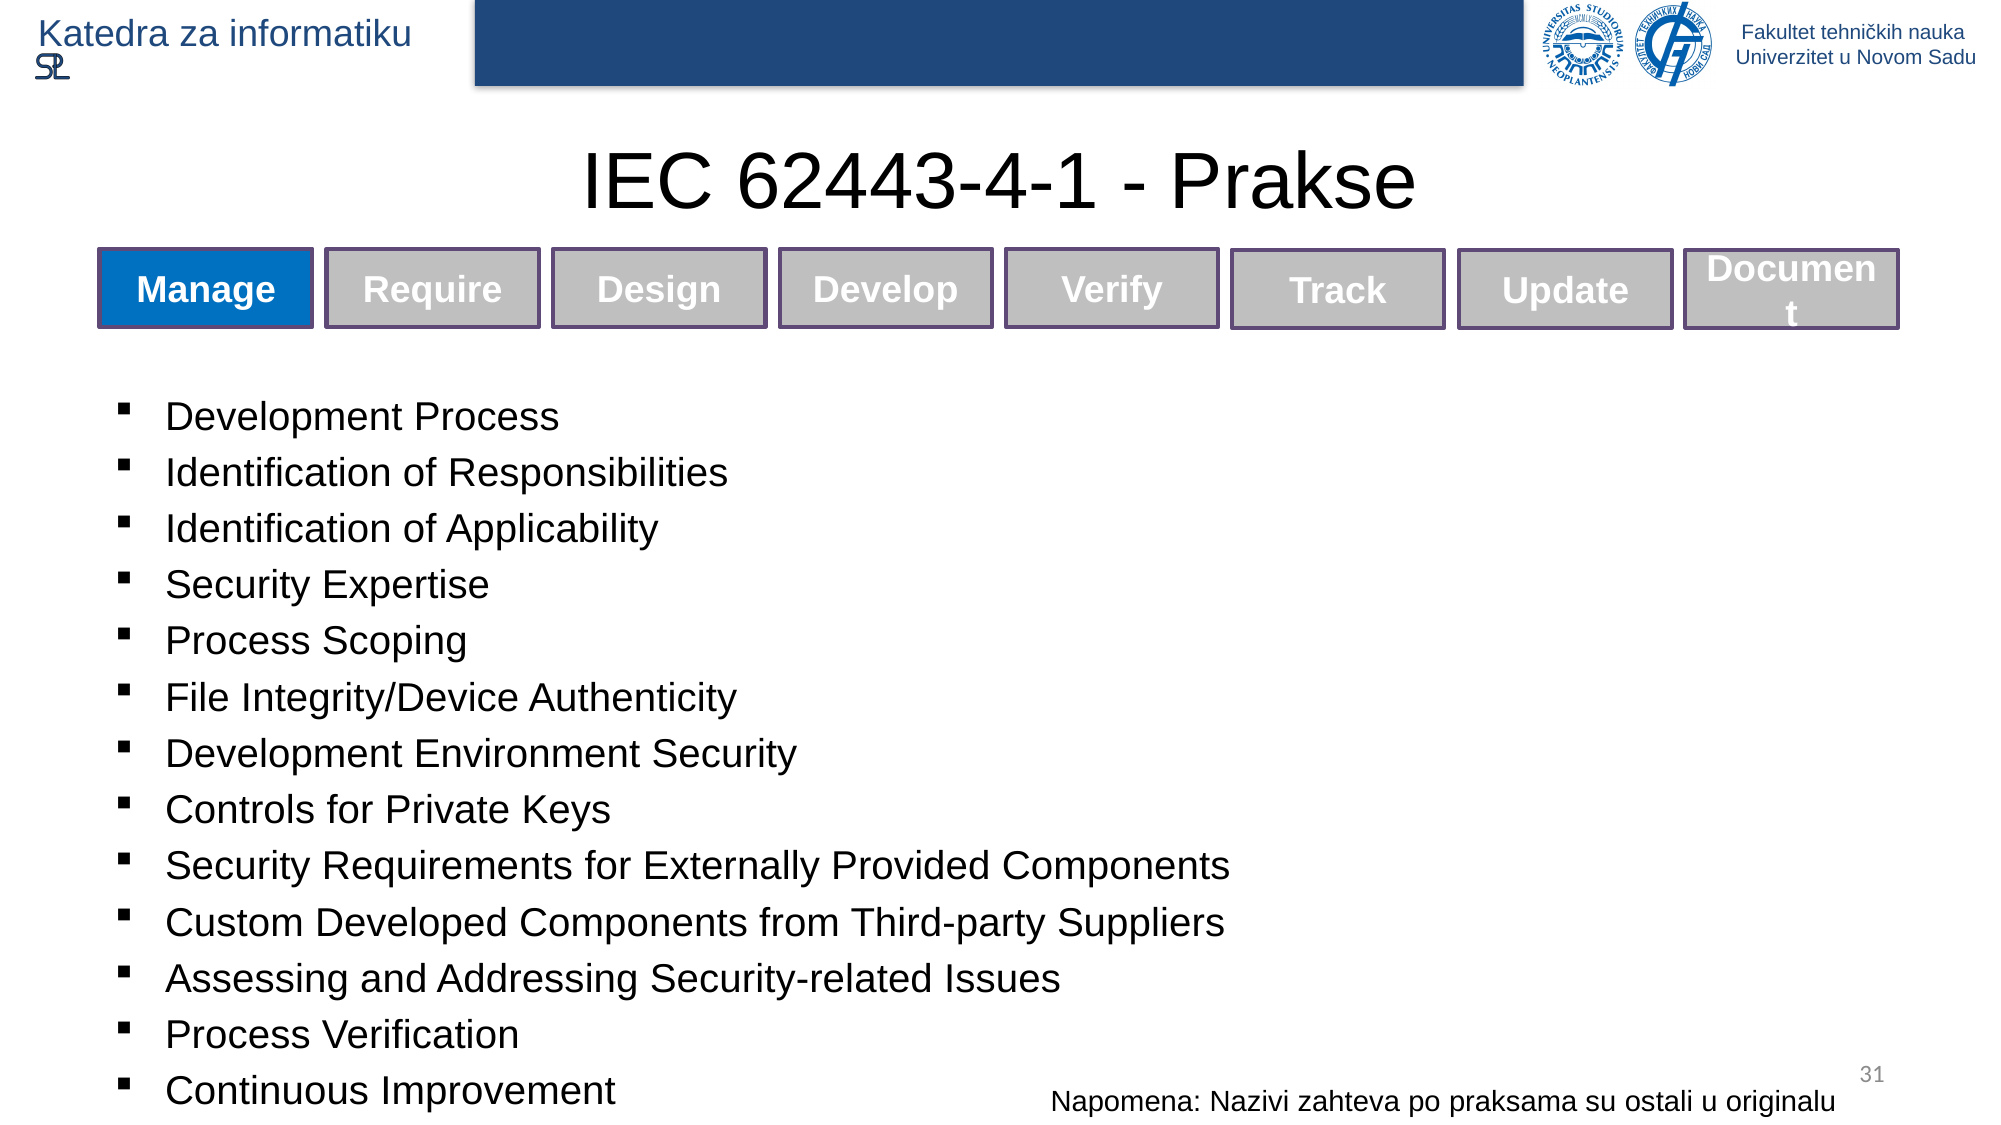

# IEC 62443-4-1 - Prakse
Verify
Manage
Require
Design
Develop
Manage
Document
Update
Track
Development Process
Identification of Responsibilities
Identification of Applicability
Security Expertise
Process Scoping
File Integrity/Device Authenticity
Development Environment Security
Controls for Private Keys
Security Requirements for Externally Provided Components
Custom Developed Components from Third-party Suppliers
Assessing and Addressing Security-related Issues
Process Verification
Continuous Improvement
31
Napomena: Nazivi zahteva po praksama su ostali u originalu